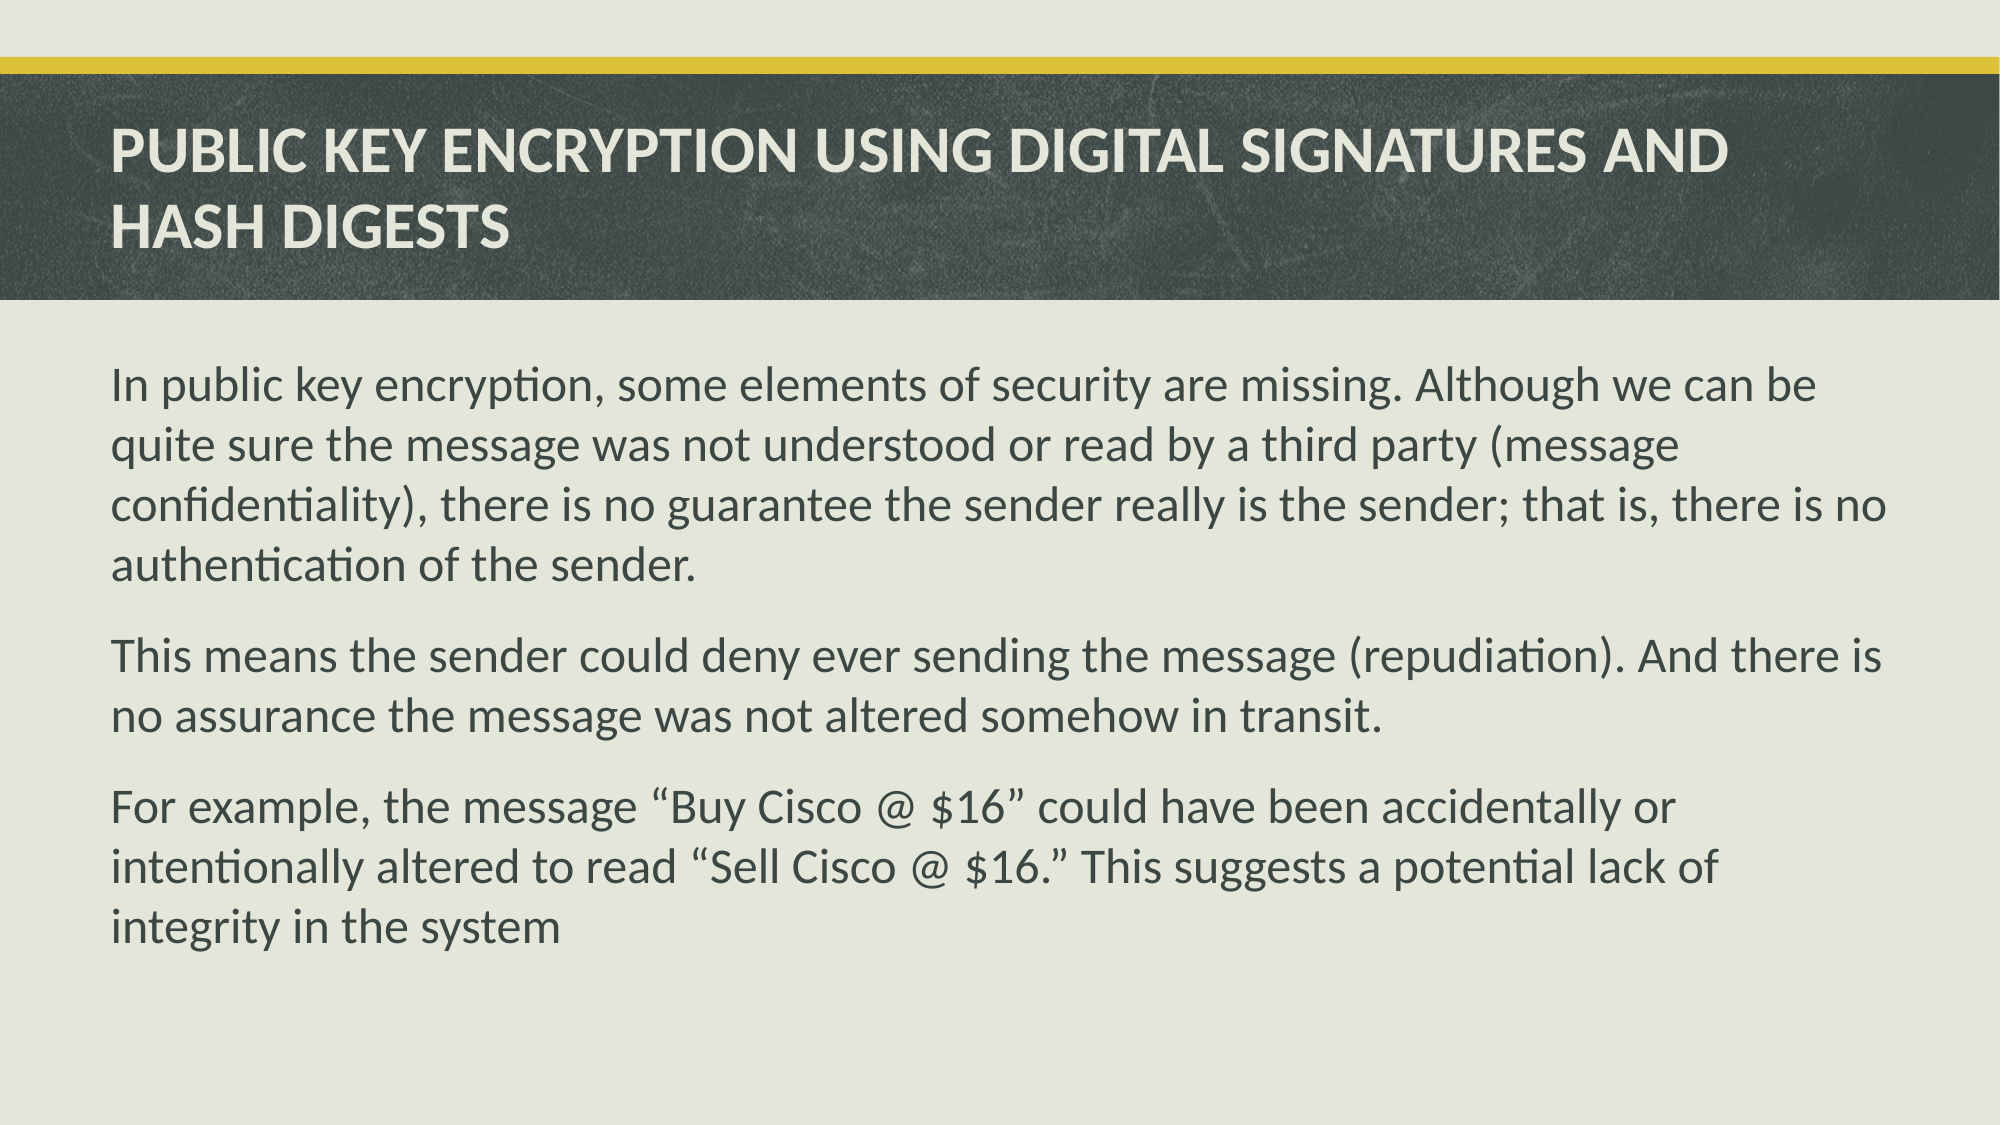

# PUBLIC KEY ENCRYPTION USING DIGITAL SIGNATURES AND HASH DIGESTS
In public key encryption, some elements of security are missing. Although we can be quite sure the message was not understood or read by a third party (message confidentiality), there is no guarantee the sender really is the sender; that is, there is no authentication of the sender.
This means the sender could deny ever sending the message (repudiation). And there is no assurance the message was not altered somehow in transit.
For example, the message “Buy Cisco @ $16” could have been accidentally or intentionally altered to read “Sell Cisco @ $16.” This suggests a potential lack of integrity in the system